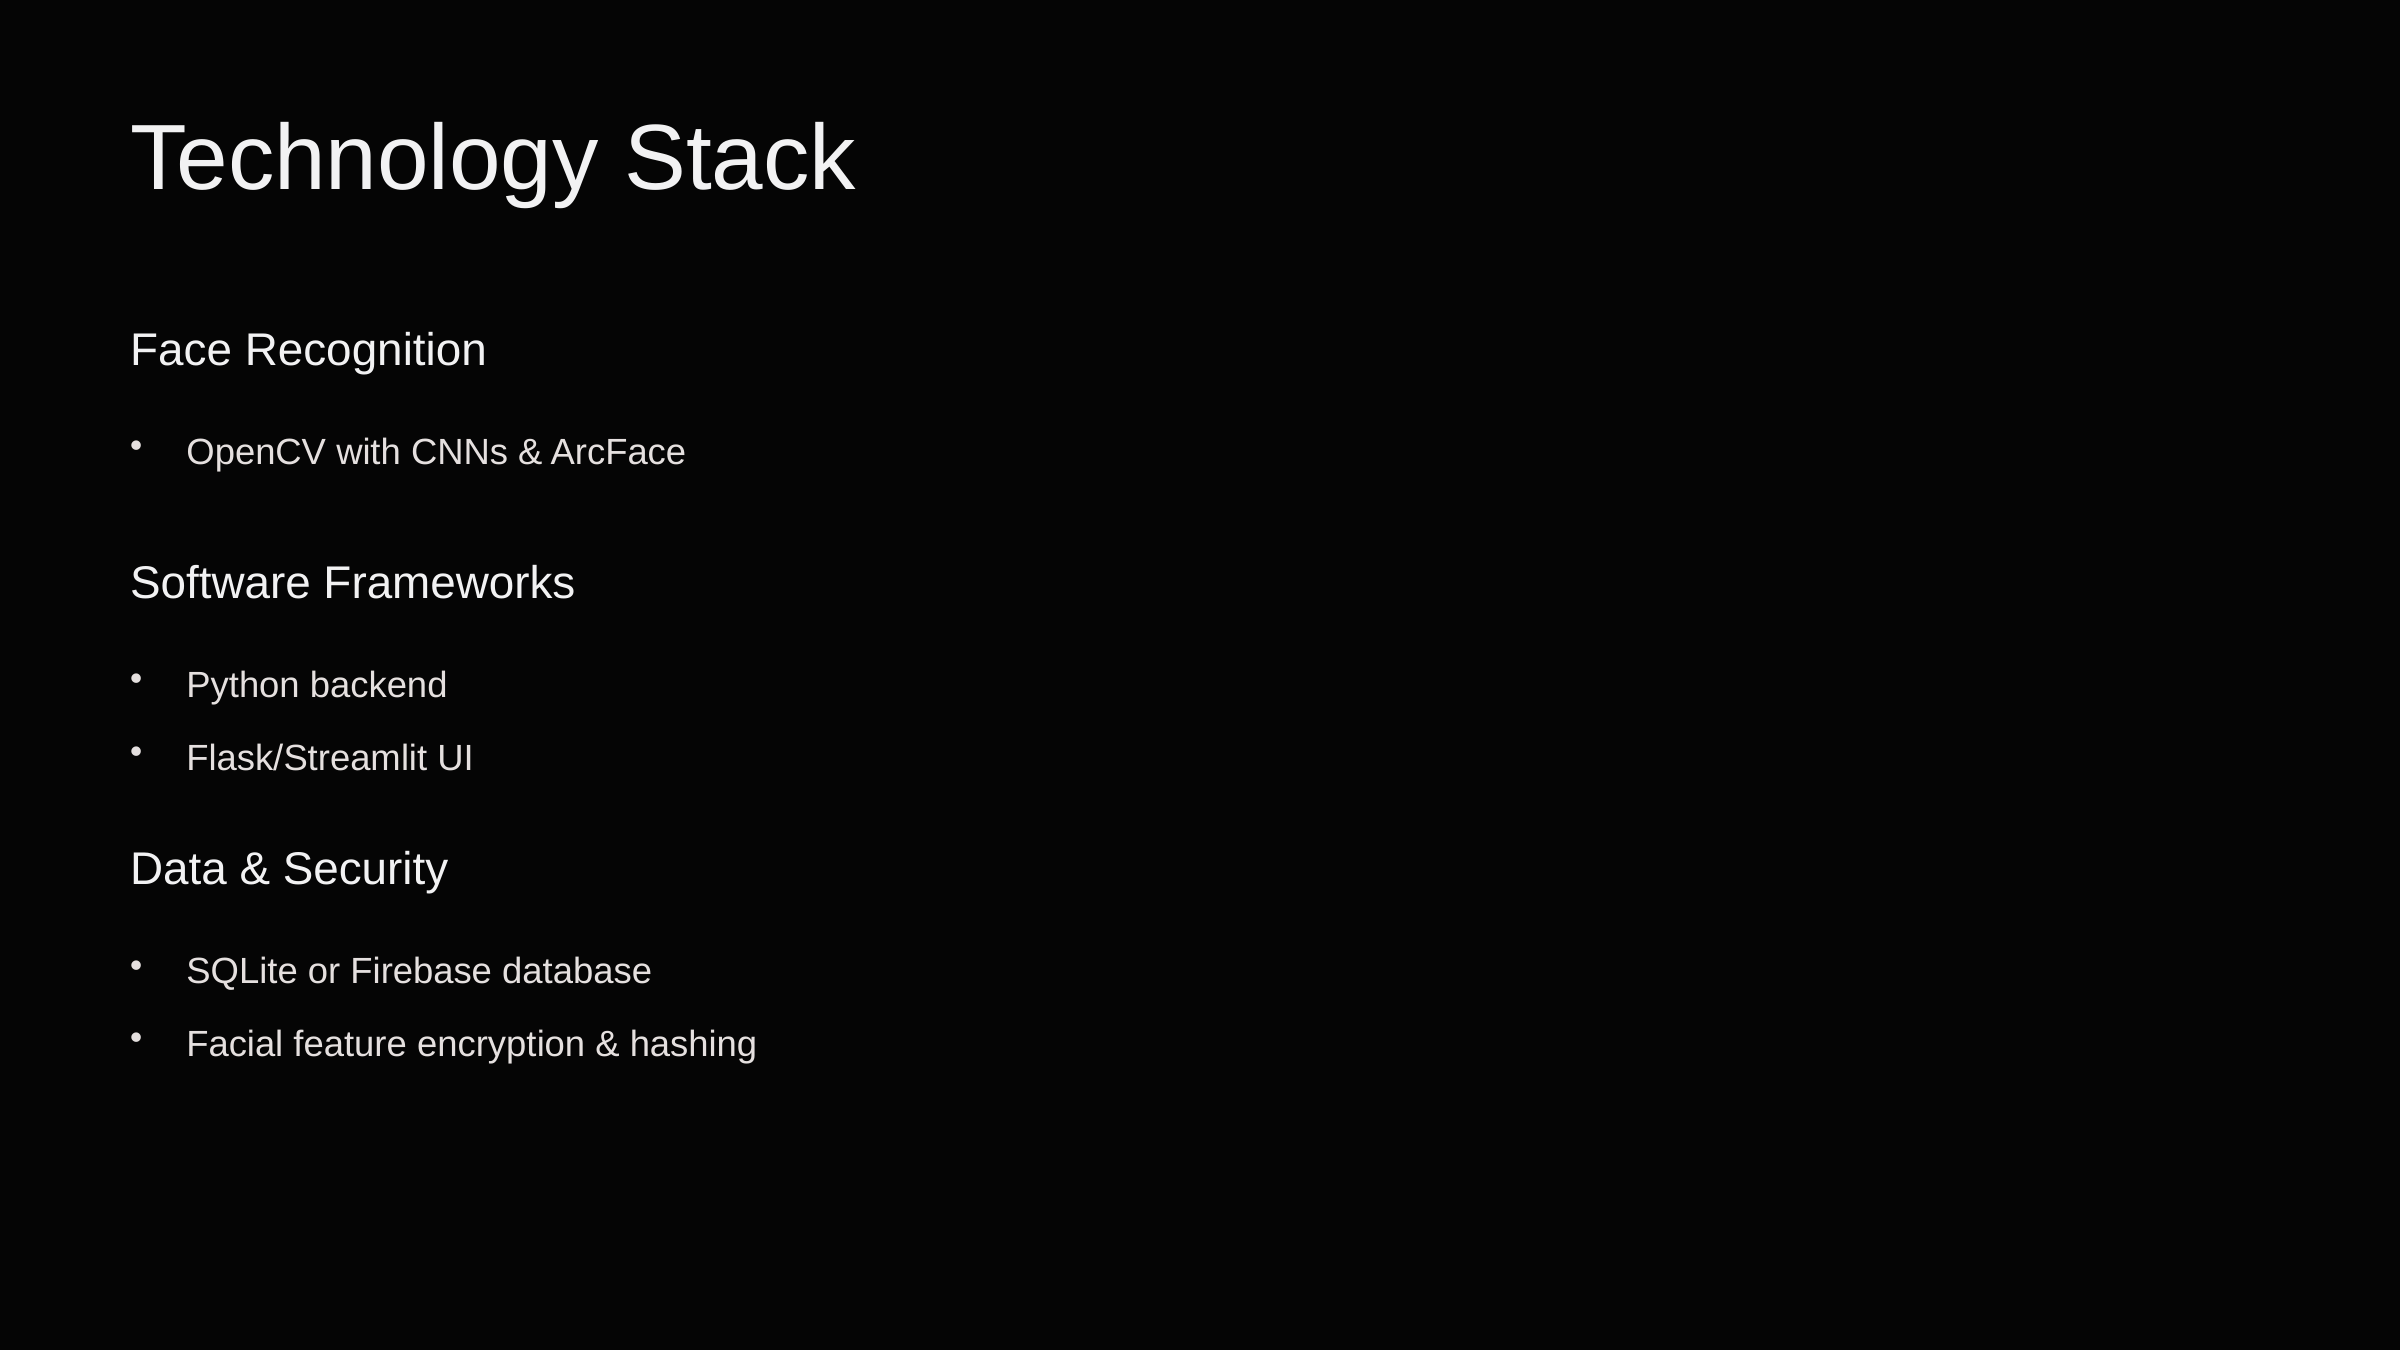

Technology Stack
Face Recognition
OpenCV with CNNs & ArcFace
Software Frameworks
Python backend
Flask/Streamlit UI

Data & Security
SQLite or Firebase database
Facial feature encryption & hashing